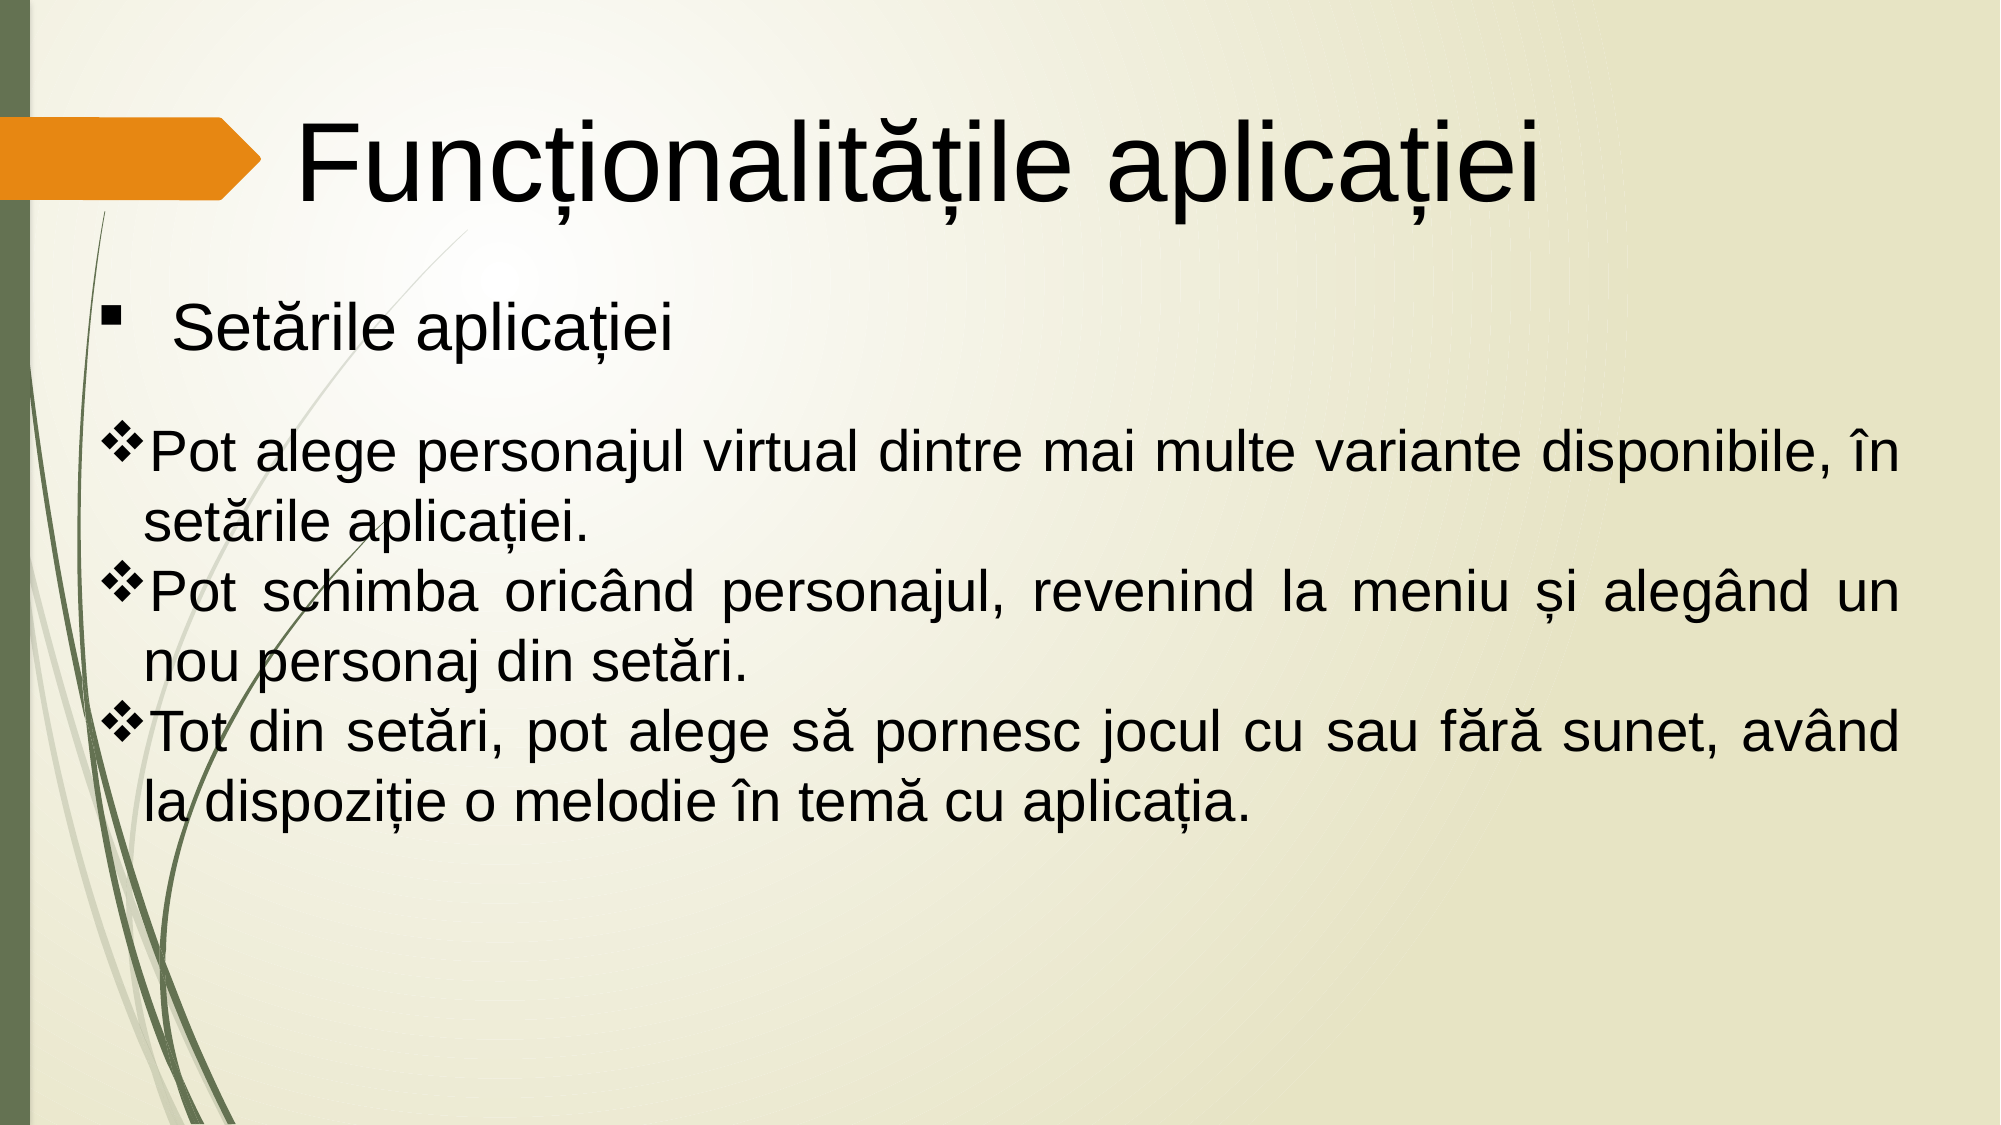

Funcționalitățile aplicației
Setările aplicației

Pot alege personajul virtual dintre mai multe variante disponibile, în setările aplicației.
Pot schimba oricând personajul, revenind la meniu și alegând un nou personaj din setări.
Tot din setări, pot alege să pornesc jocul cu sau fără sunet, având la dispoziție o melodie în temă cu aplicația.